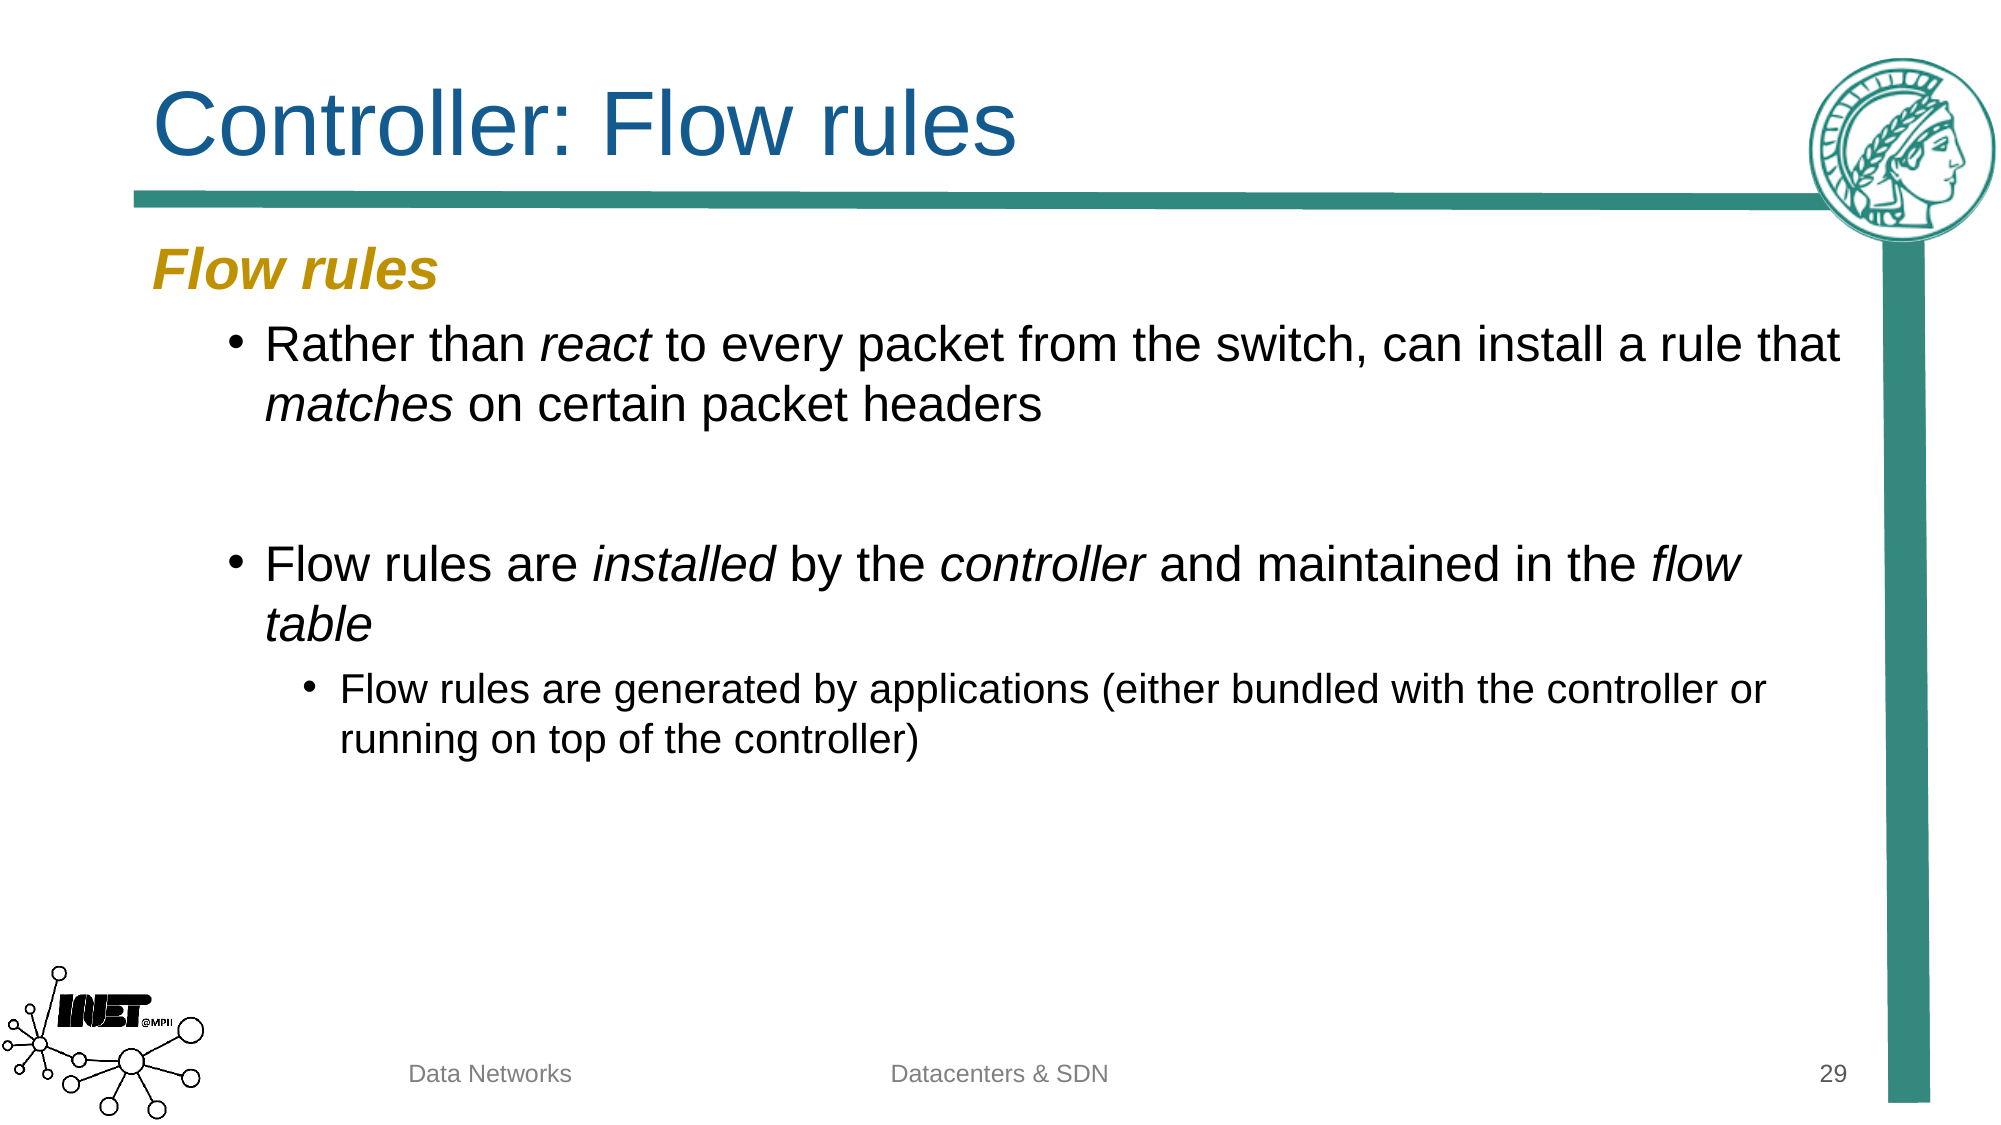

# Controller: Flow rules
Flow rules
Rather than react to every packet from the switch, can install a rule that matches on certain packet headers

Flow rules are installed by the controller and maintained in the flow table
Flow rules are generated by applications (either bundled with the controller or running on top of the controller)

Data Networks
Datacenters & SDN
29